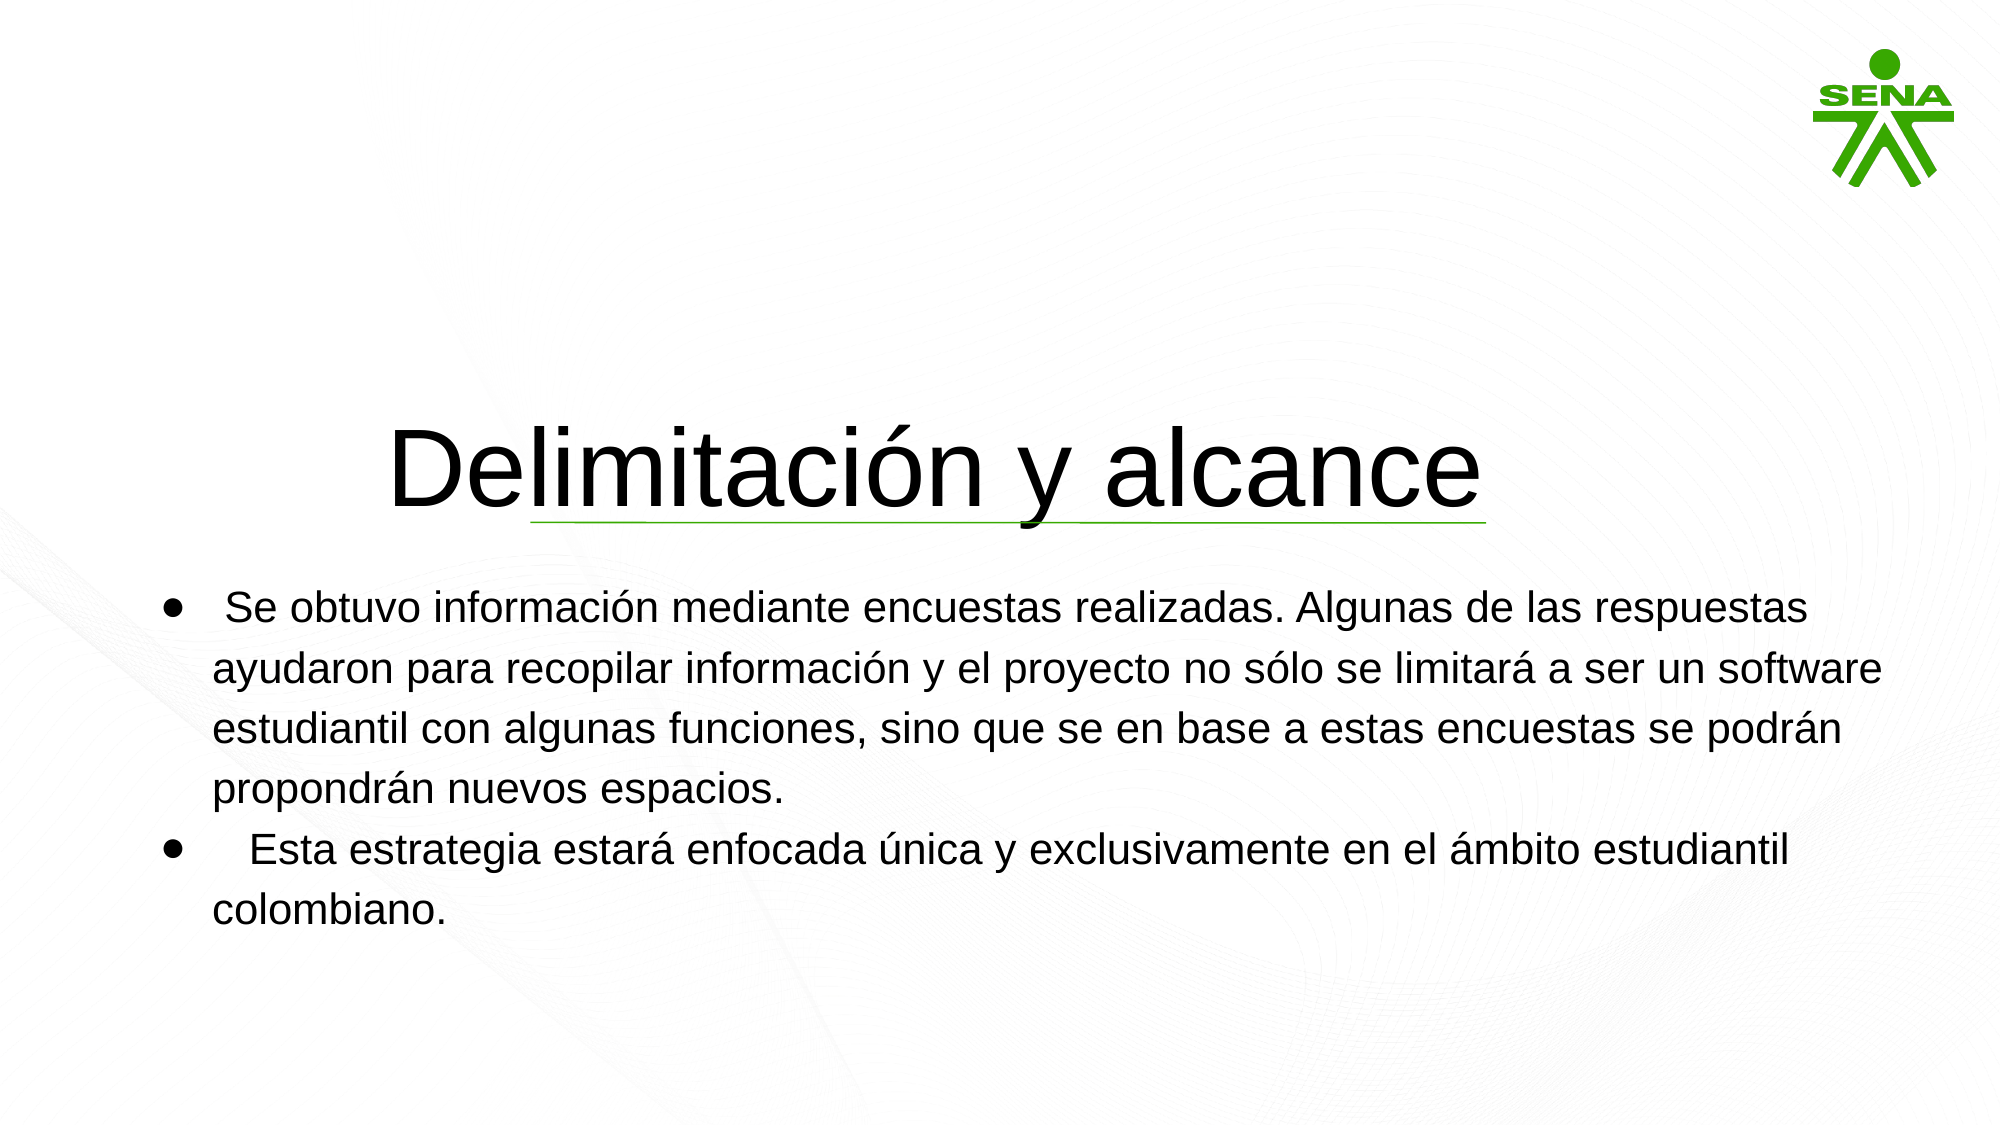

Delimitación y alcance

 Se obtuvo información mediante encuestas realizadas. Algunas de las respuestas ayudaron para recopilar información y el proyecto no sólo se limitará a ser un software estudiantil con algunas funciones, sino que se en base a estas encuestas se podrán propondrán nuevos espacios.
   Esta estrategia estará enfocada única y exclusivamente en el ámbito estudiantil colombiano.

·
s